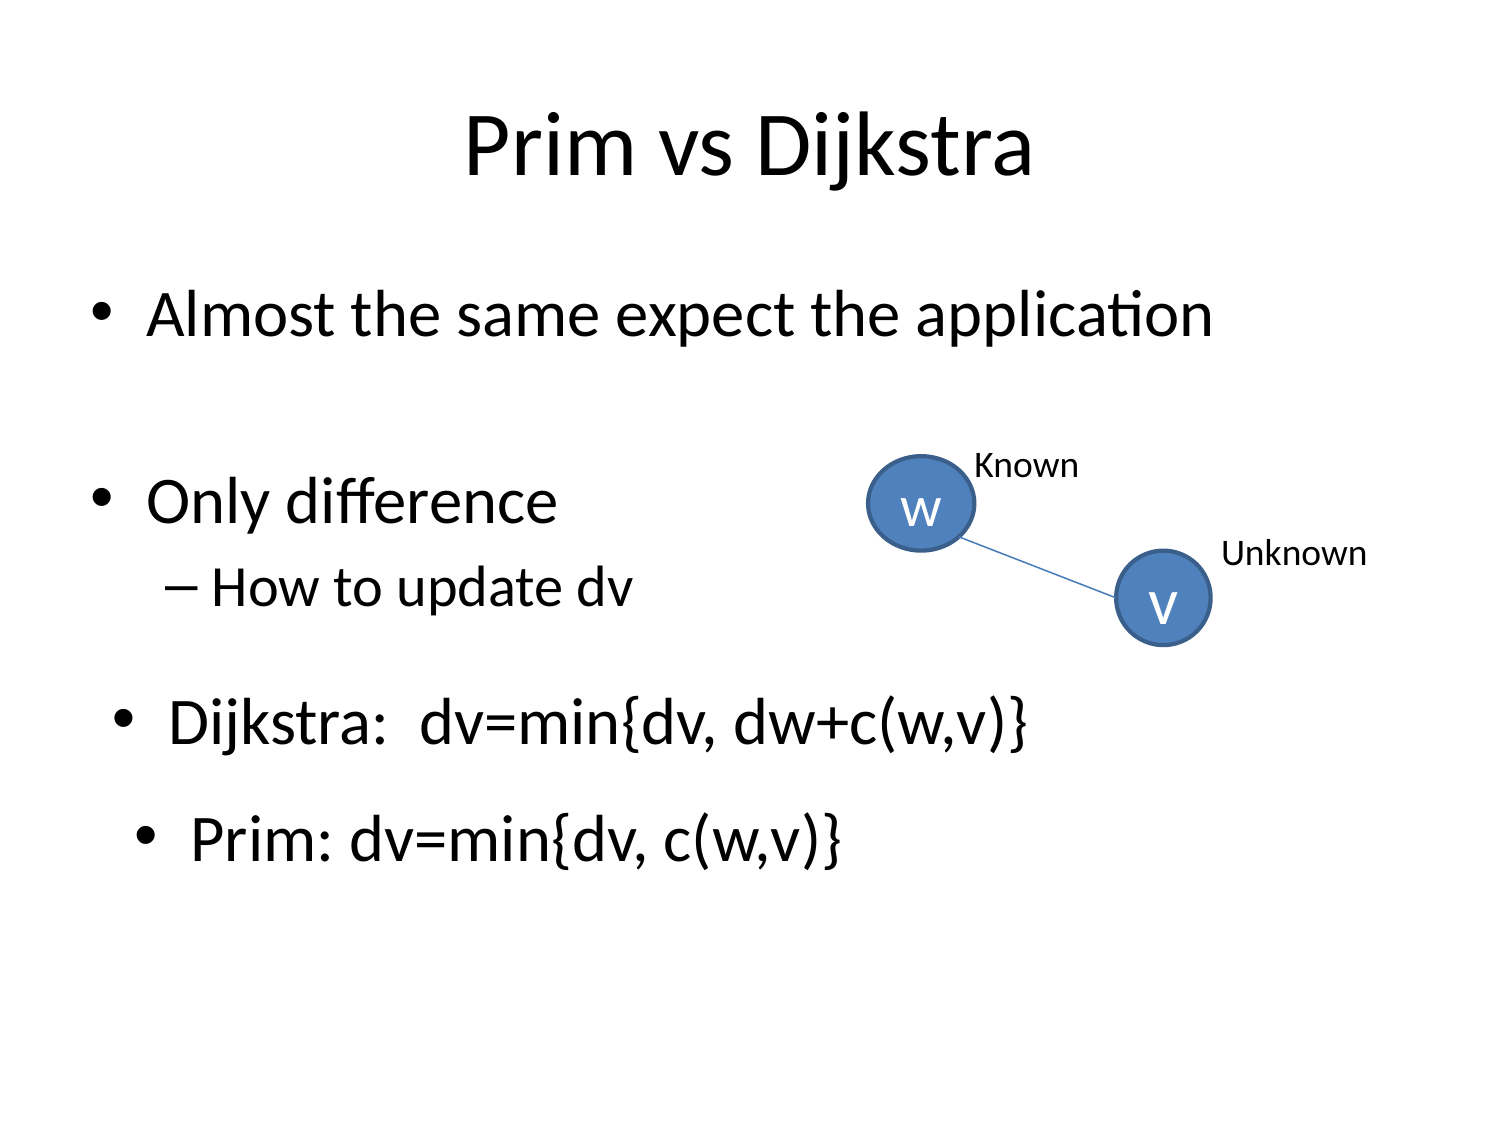

# Prim vs Dijkstra
Almost the same expect the application

Only difference
How to update dv
Known
w
Unknown
v
Dijkstra:  dv=min{dv, dw+c(w,v)}
Prim: dv=min{dv, c(w,v)}